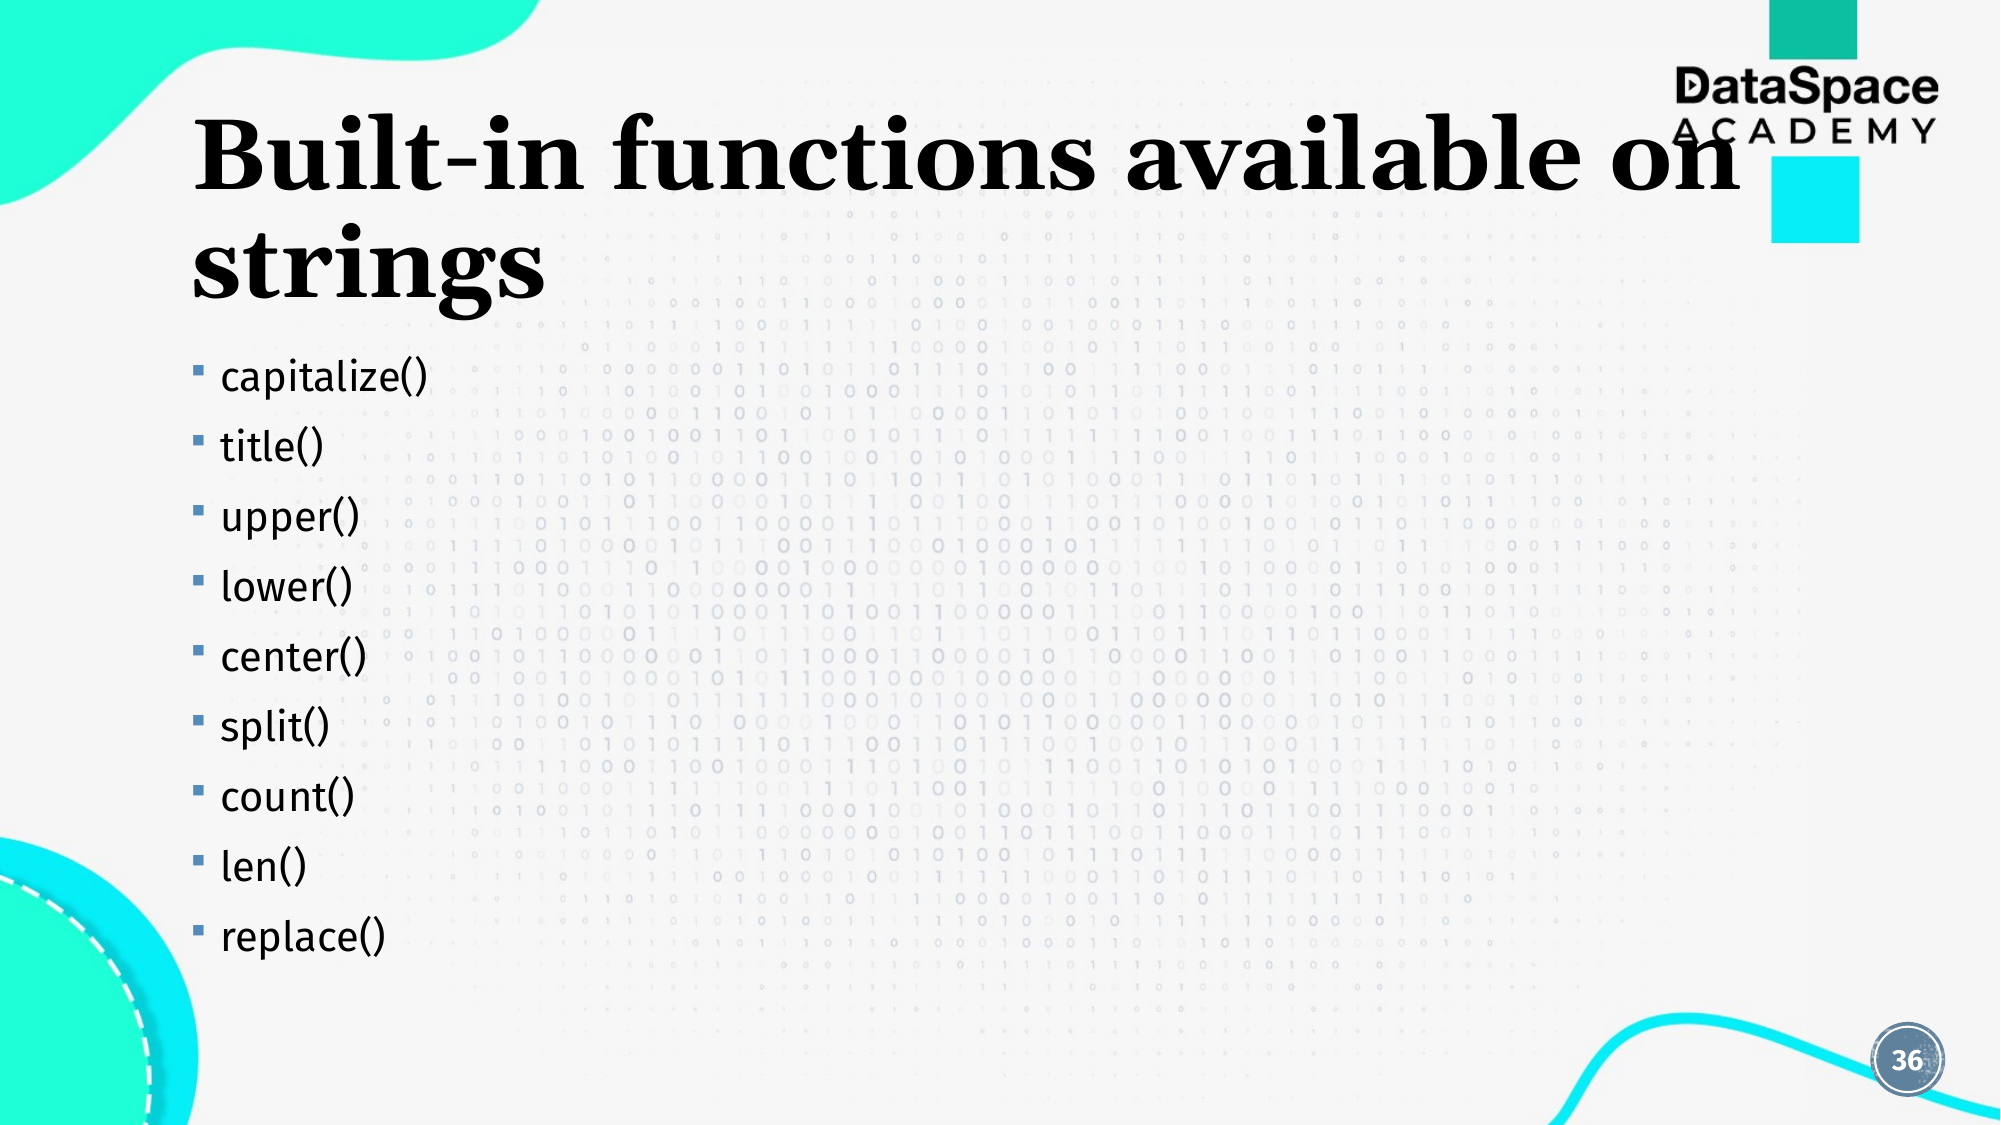

# Built-in functions available on strings
capitalize()
title()
upper()
lower()
center()
split()
count()
len()
replace()

36